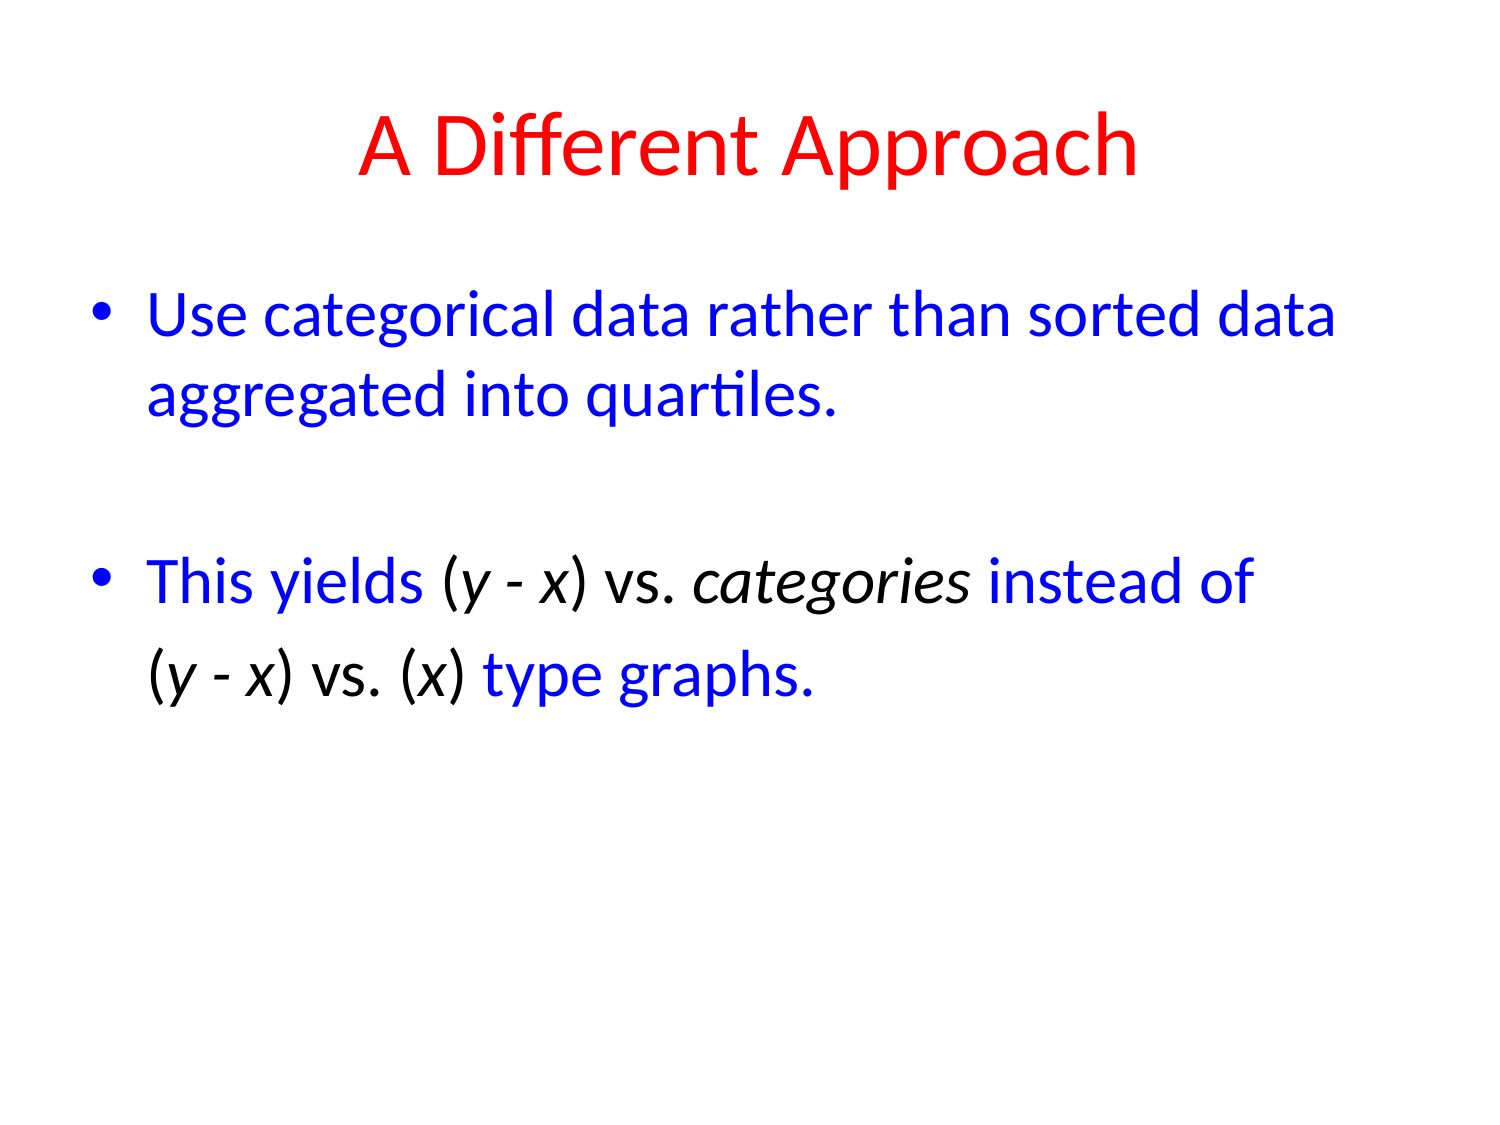

# A Different Approach
Use categorical data rather than sorted data aggregated into quartiles.

This yields (y - x) vs. categories instead of
	(y - x) vs. (x) type graphs.